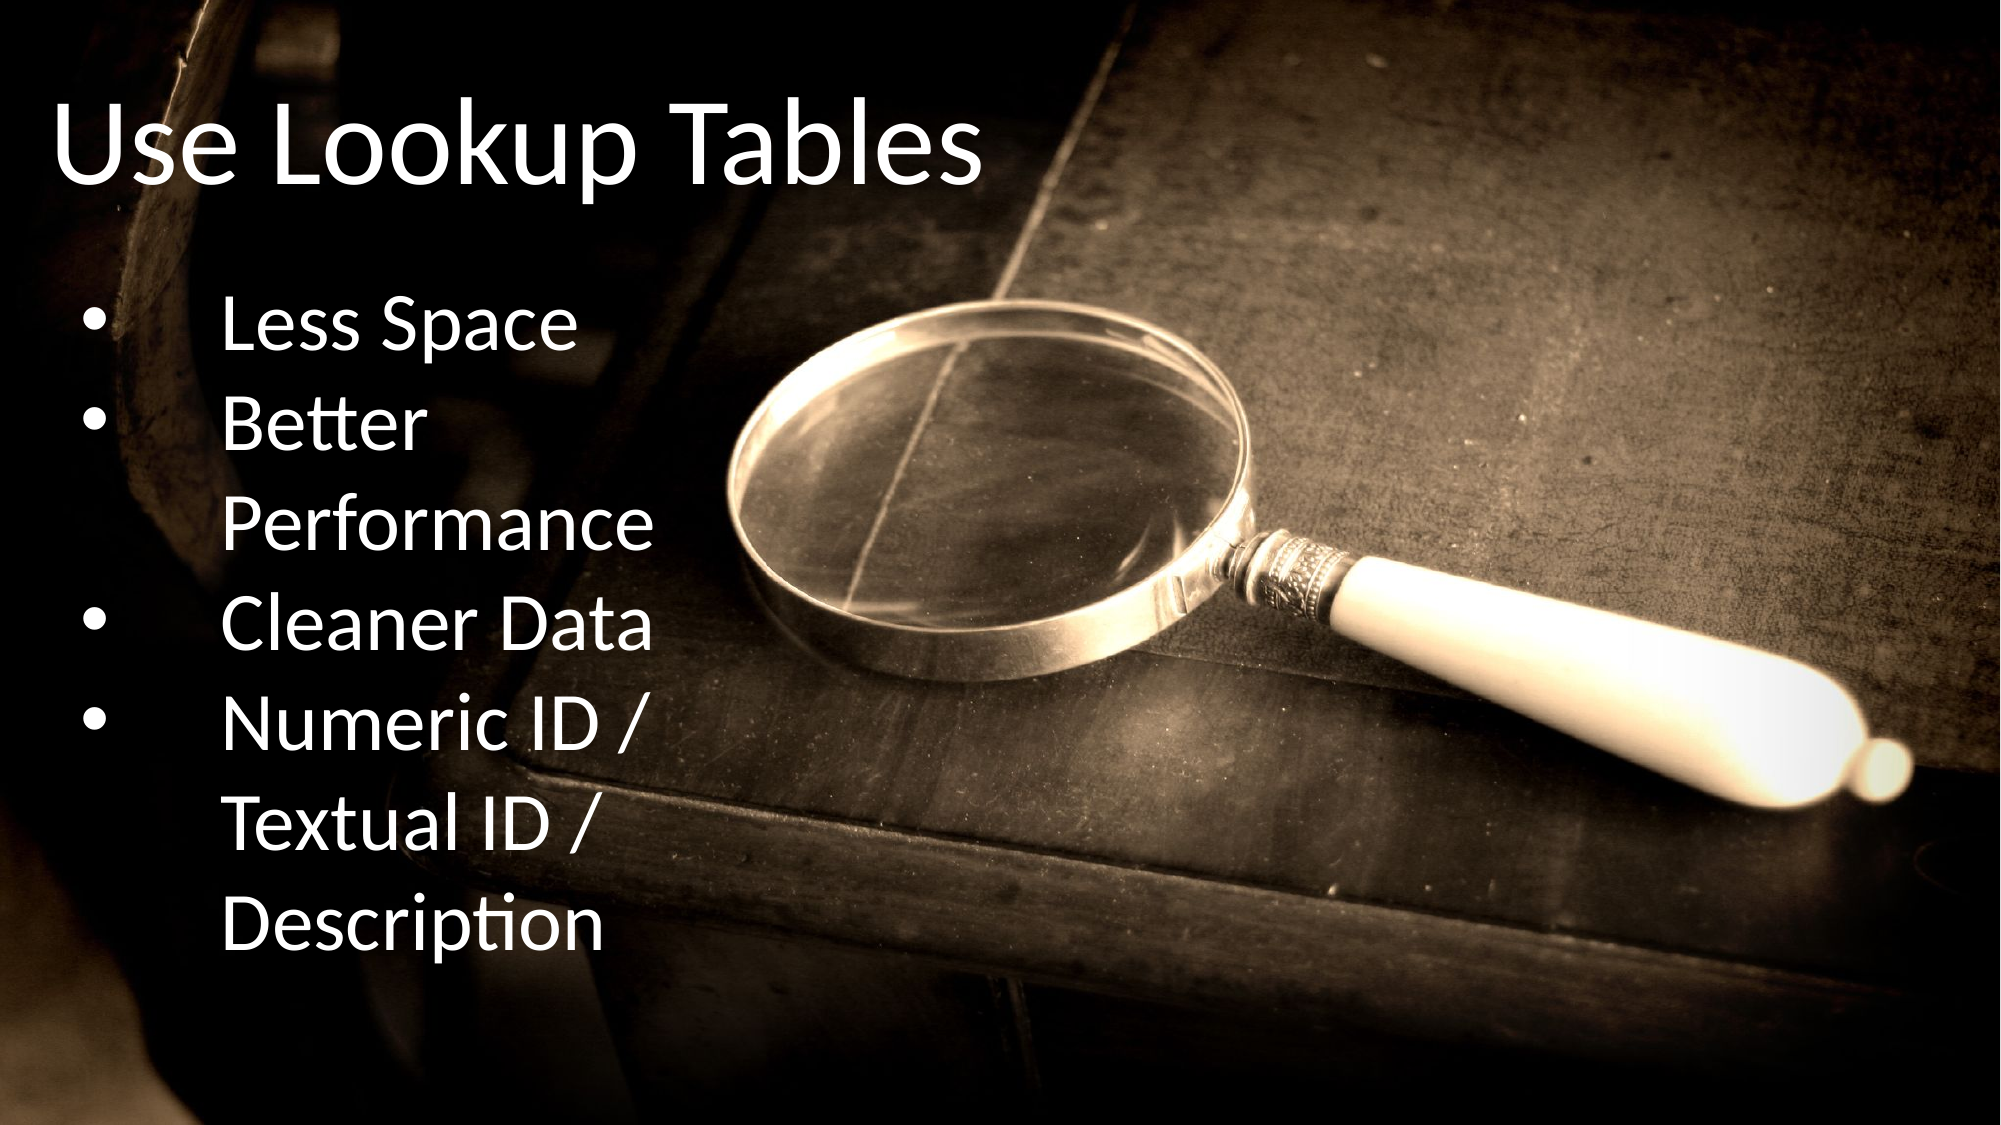

Use Lookup Tables
Less Space
Better Performance
Cleaner Data
Numeric ID / Textual ID / Description